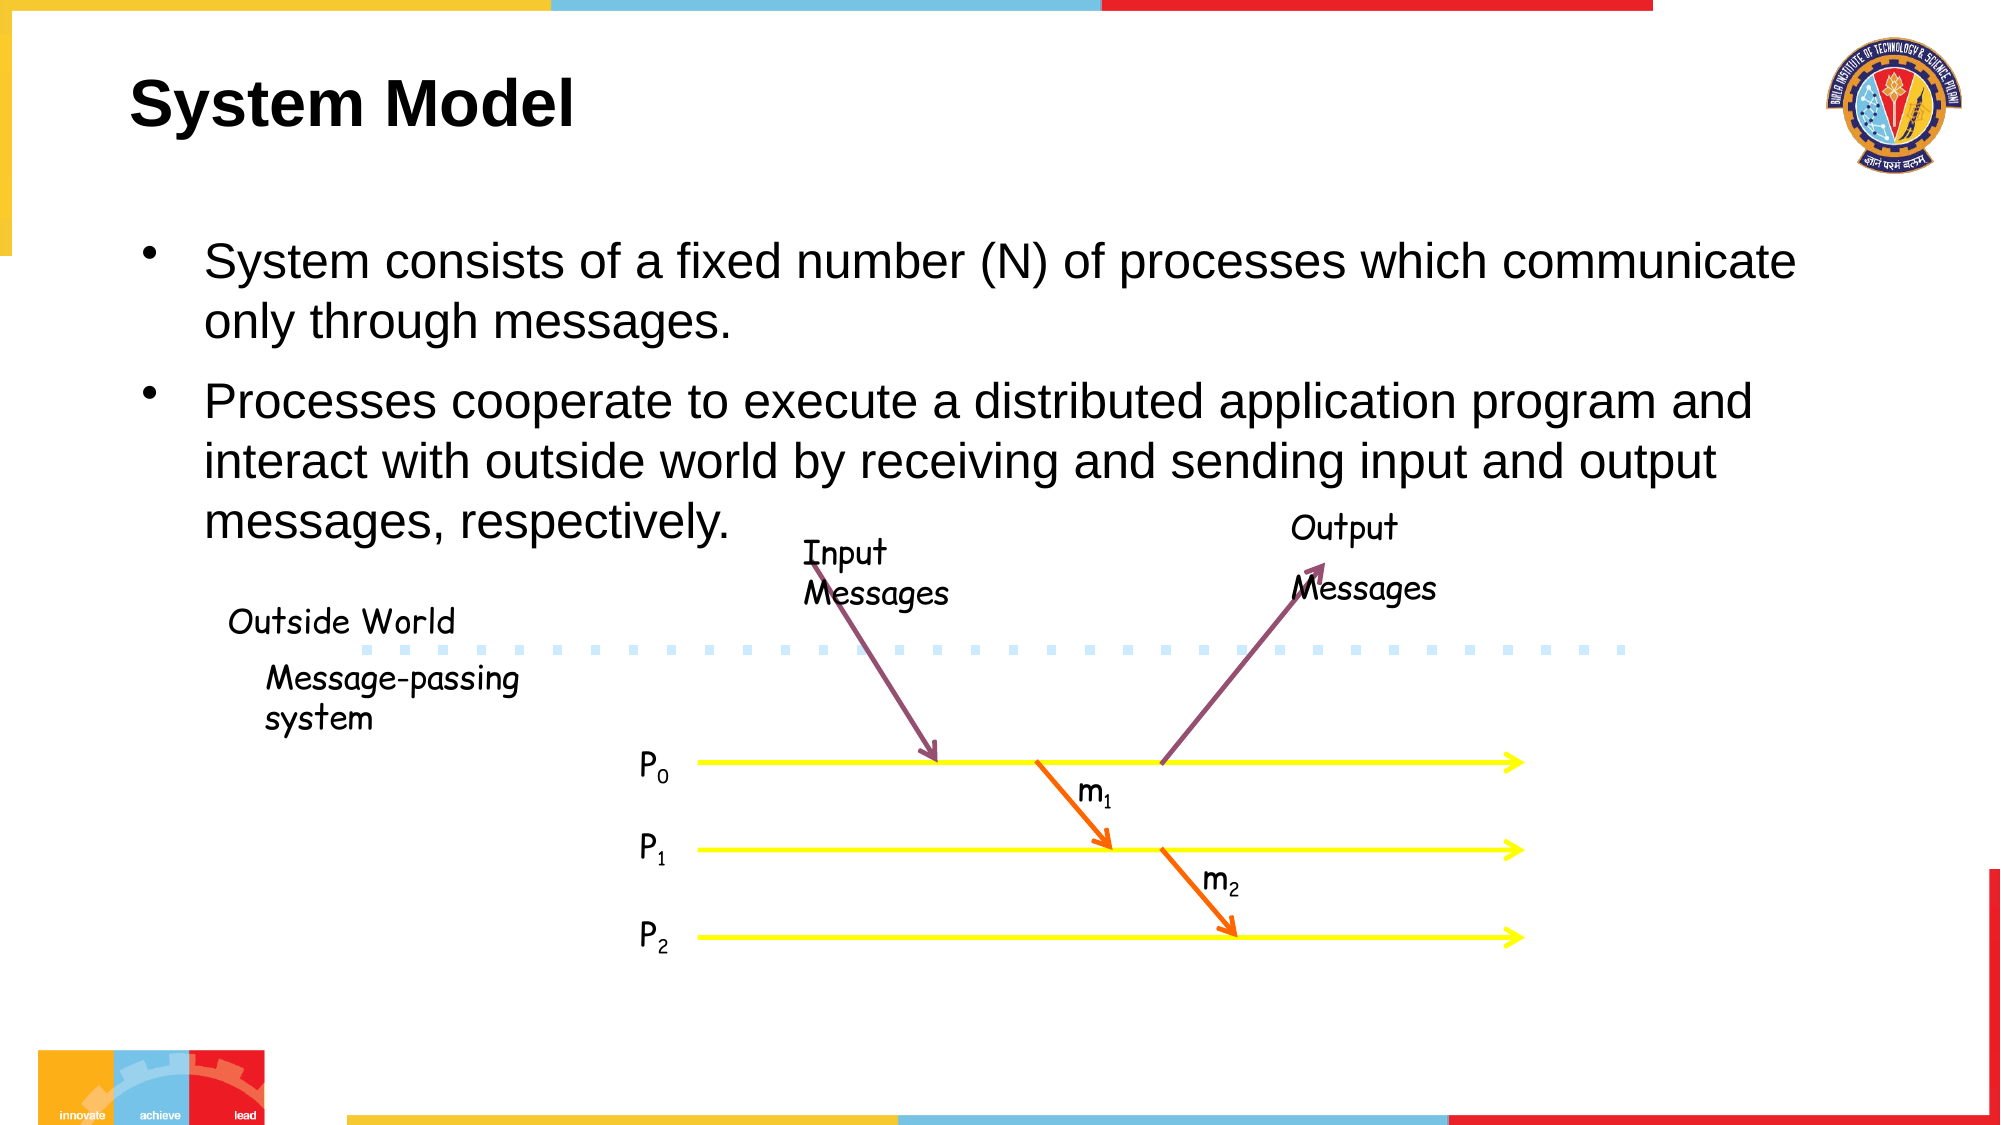

# System Model
System consists of a fixed number (N) of processes which communicate
only through messages.
Processes cooperate to execute a distributed application program and interact with outside world by receiving and sending input and output
Output
Messages
messages, respectively.
Input
Messages

Outside World
Message-passing system

P0

P1
m1
m2
P2